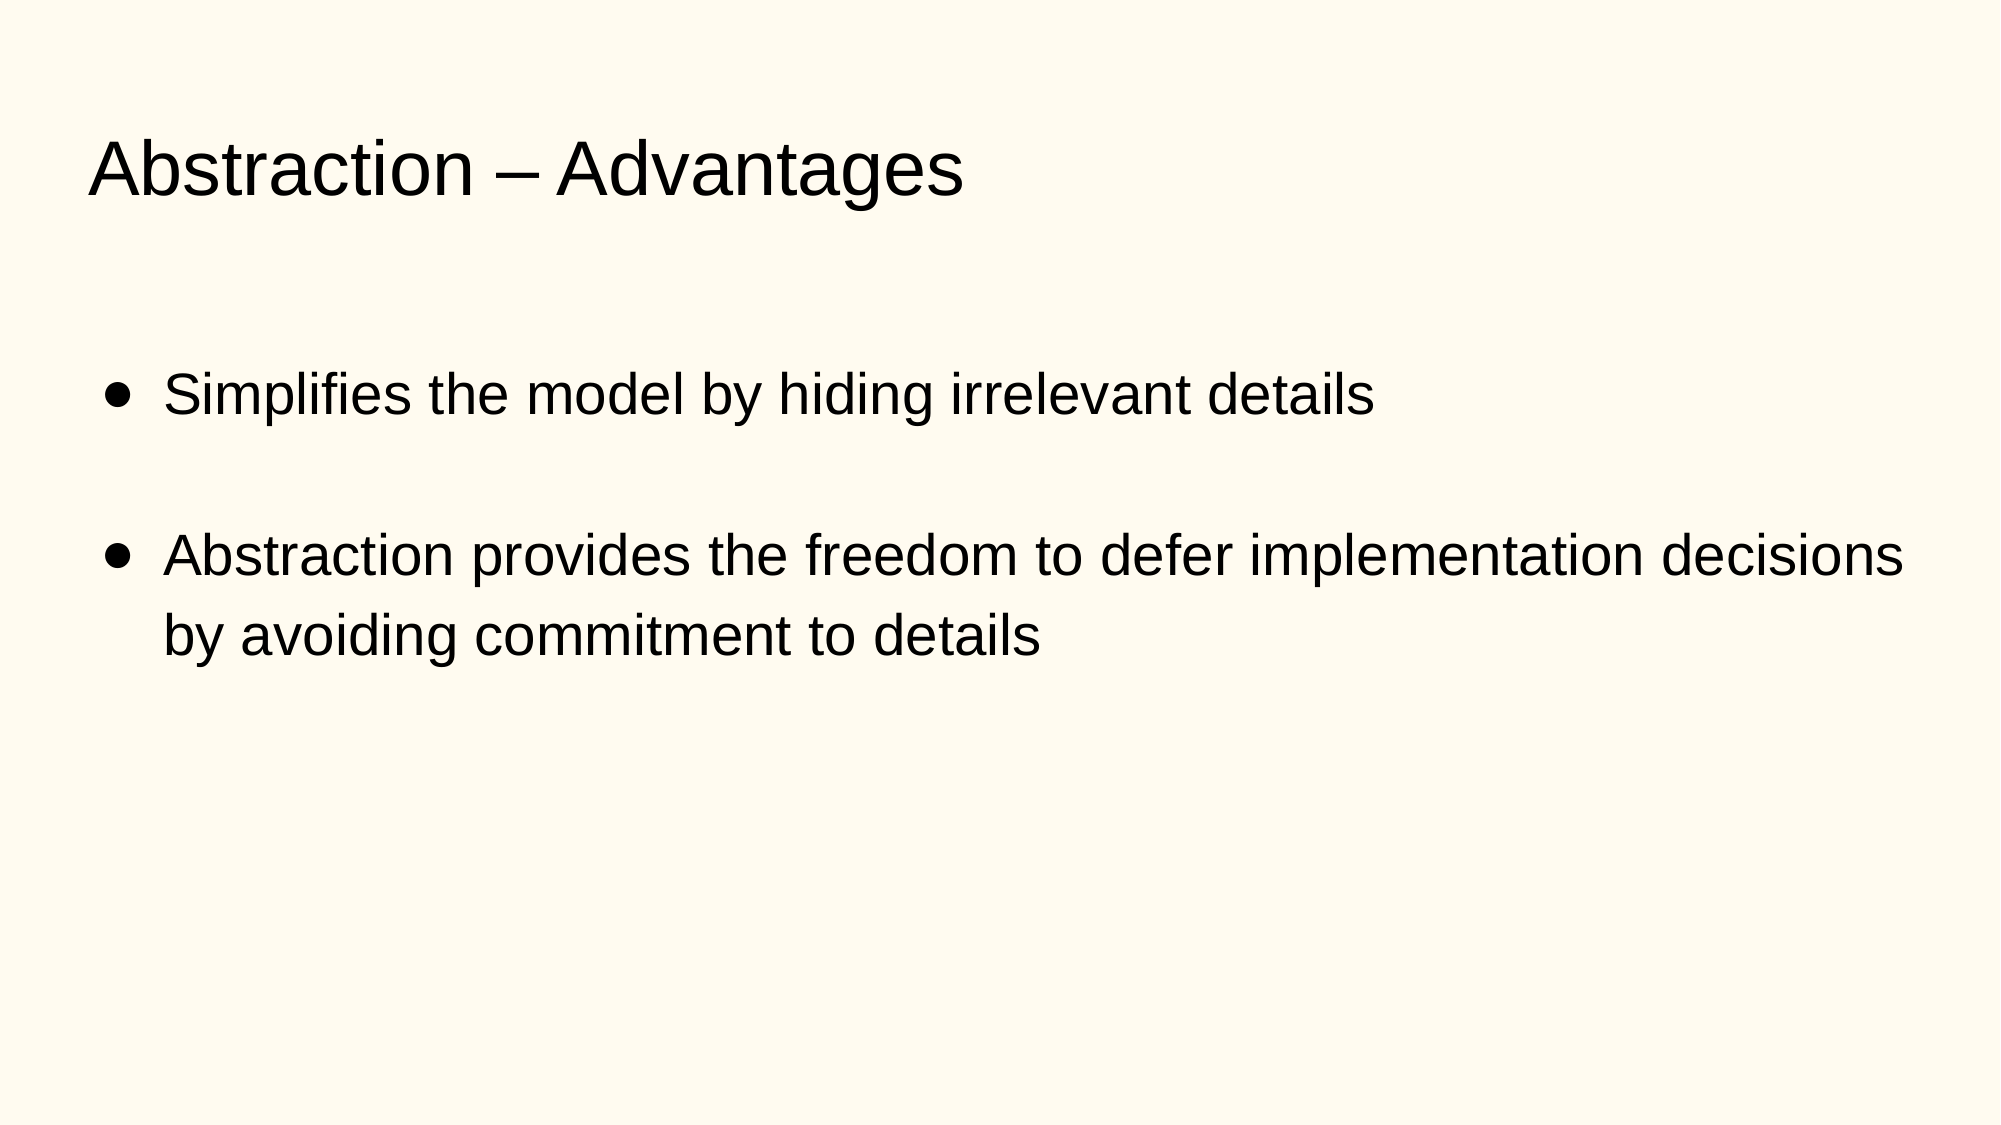

# Abstraction – Advantages

Simplifies the model by hiding irrelevant details

Abstraction provides the freedom to defer implementation decisions by avoiding commitment to details